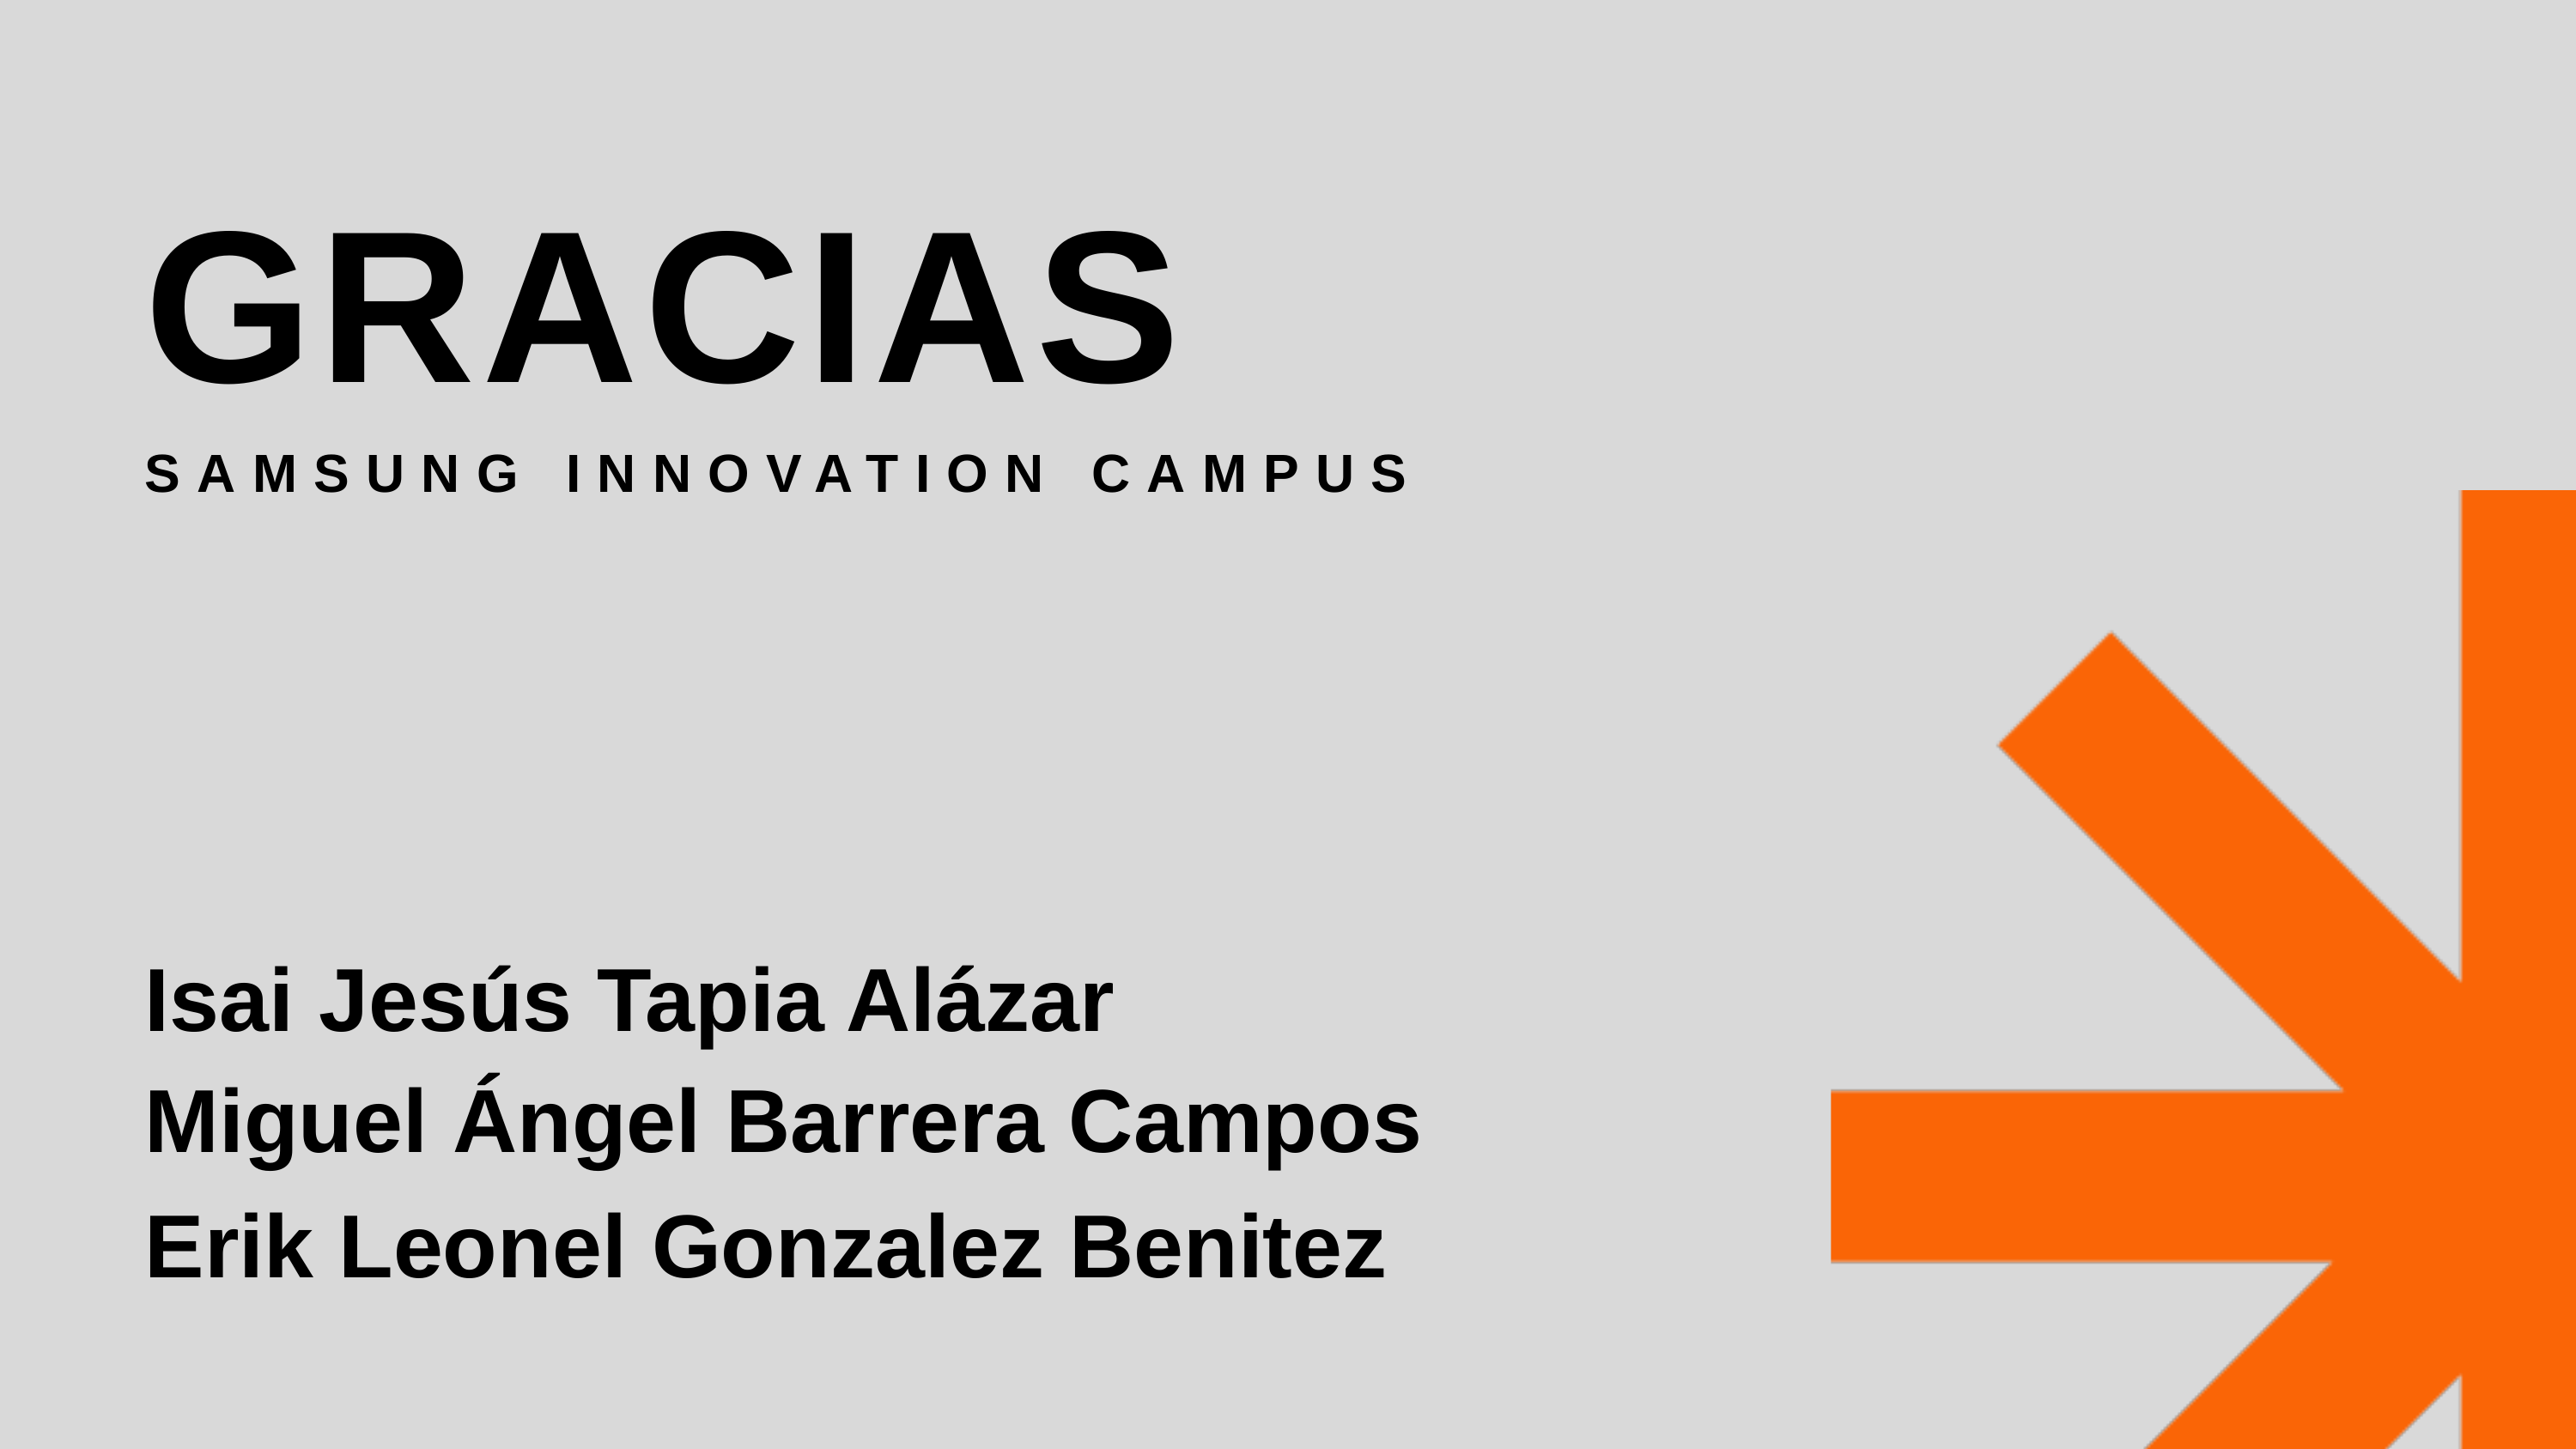

GRACIAS
SAMSUNG INNOVATION CAMPUS

Isai Jesús Tapia Alázar
Miguel Ángel Barrera Campos
Erik Leonel Gonzalez Benitez